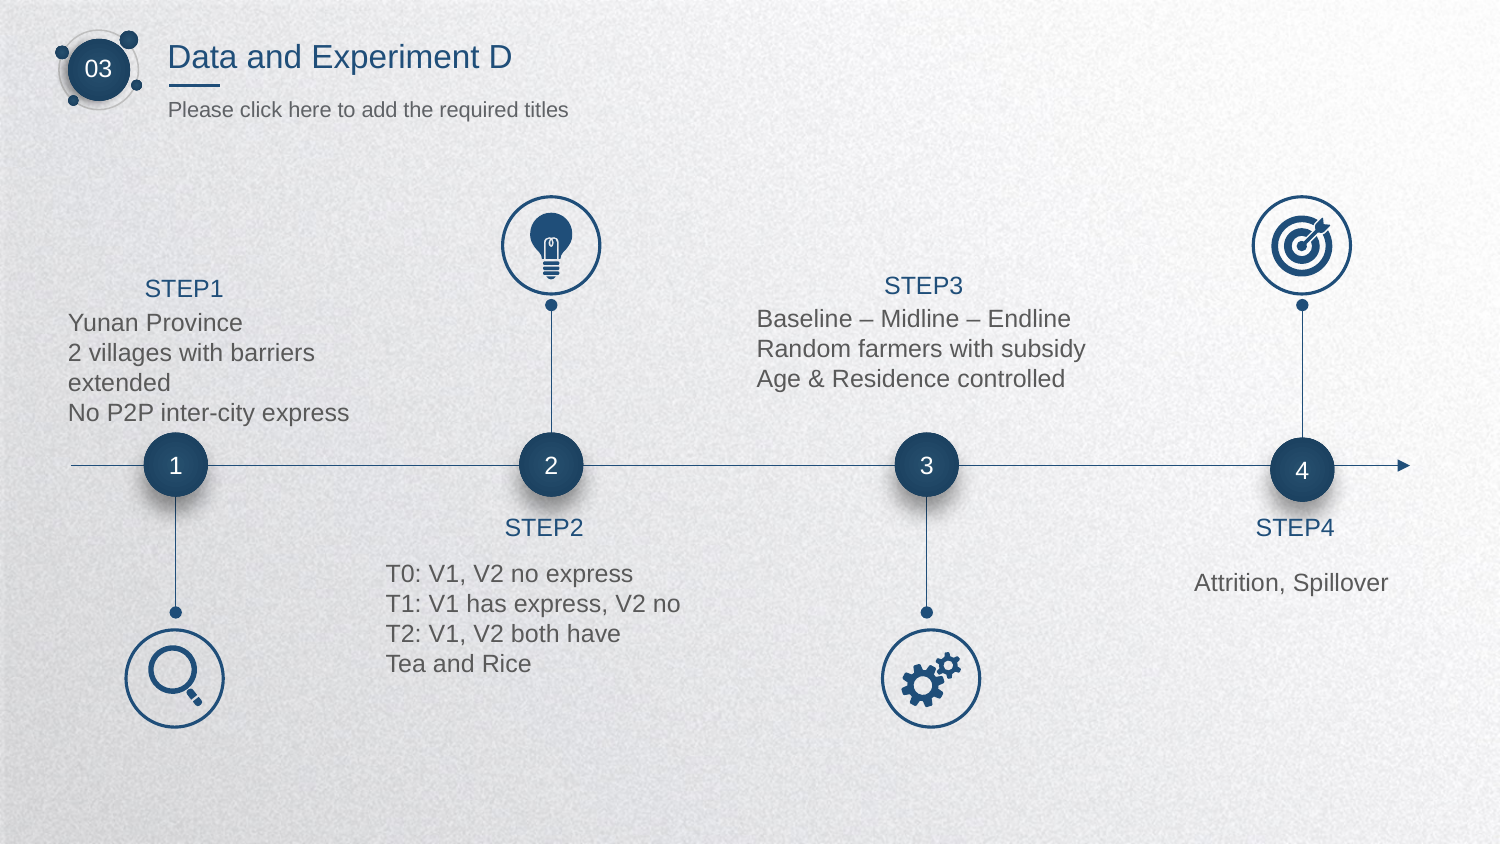

Data and Experiment D
03
Please click here to add the required titles

STEP3
STEP1
Baseline – Midline – Endline
Random farmers with subsidy
Age & Residence controlled
Yunan Province
2 villages with barriers extended
No P2P inter-city express

2
3
1
4
STEP2
STEP4
T0: V1, V2 no express
T1: V1 has express, V2 no
T2: V1, V2 both have
Tea and Rice
Attrition, Spillover